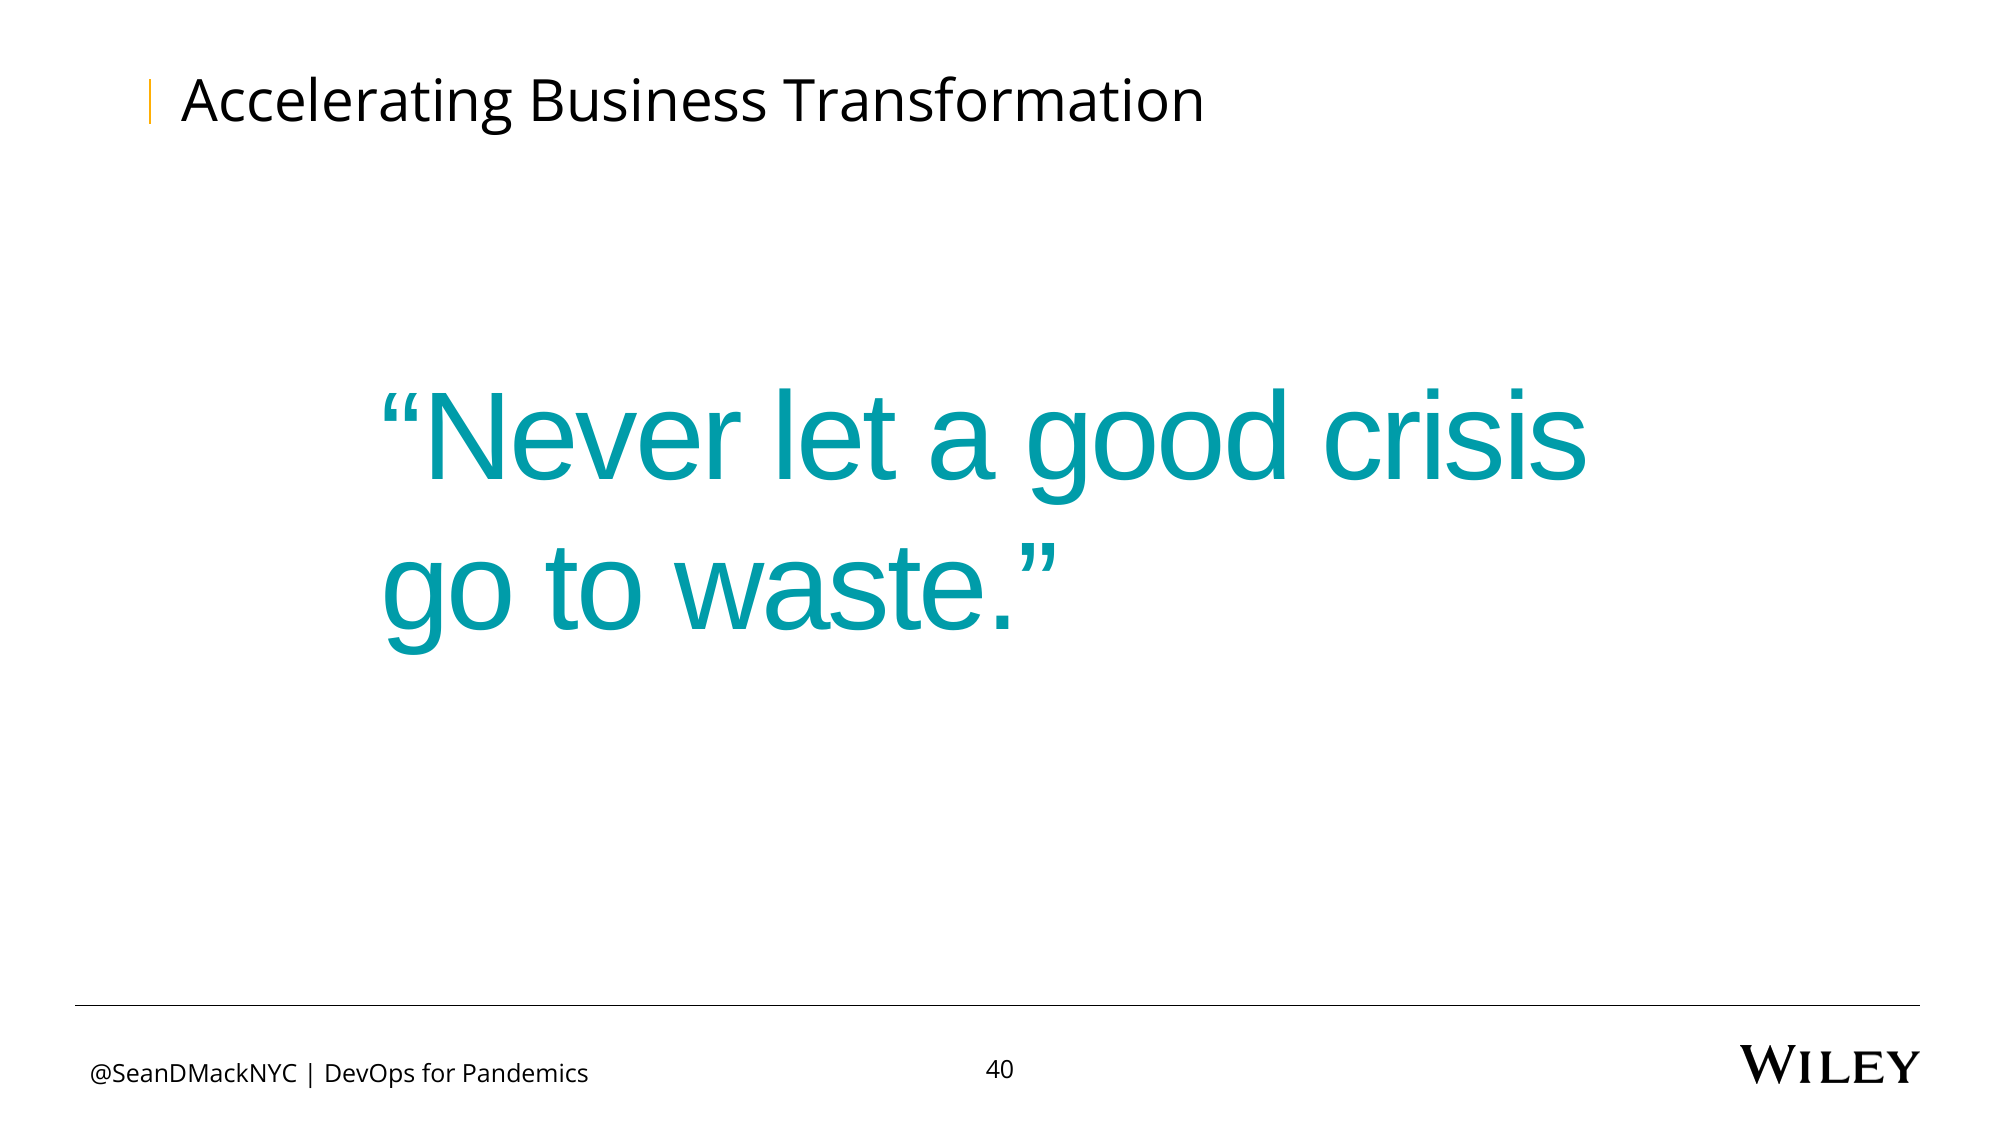

Accelerating Business Transformation
“Never let a good crisis go to waste.”
40